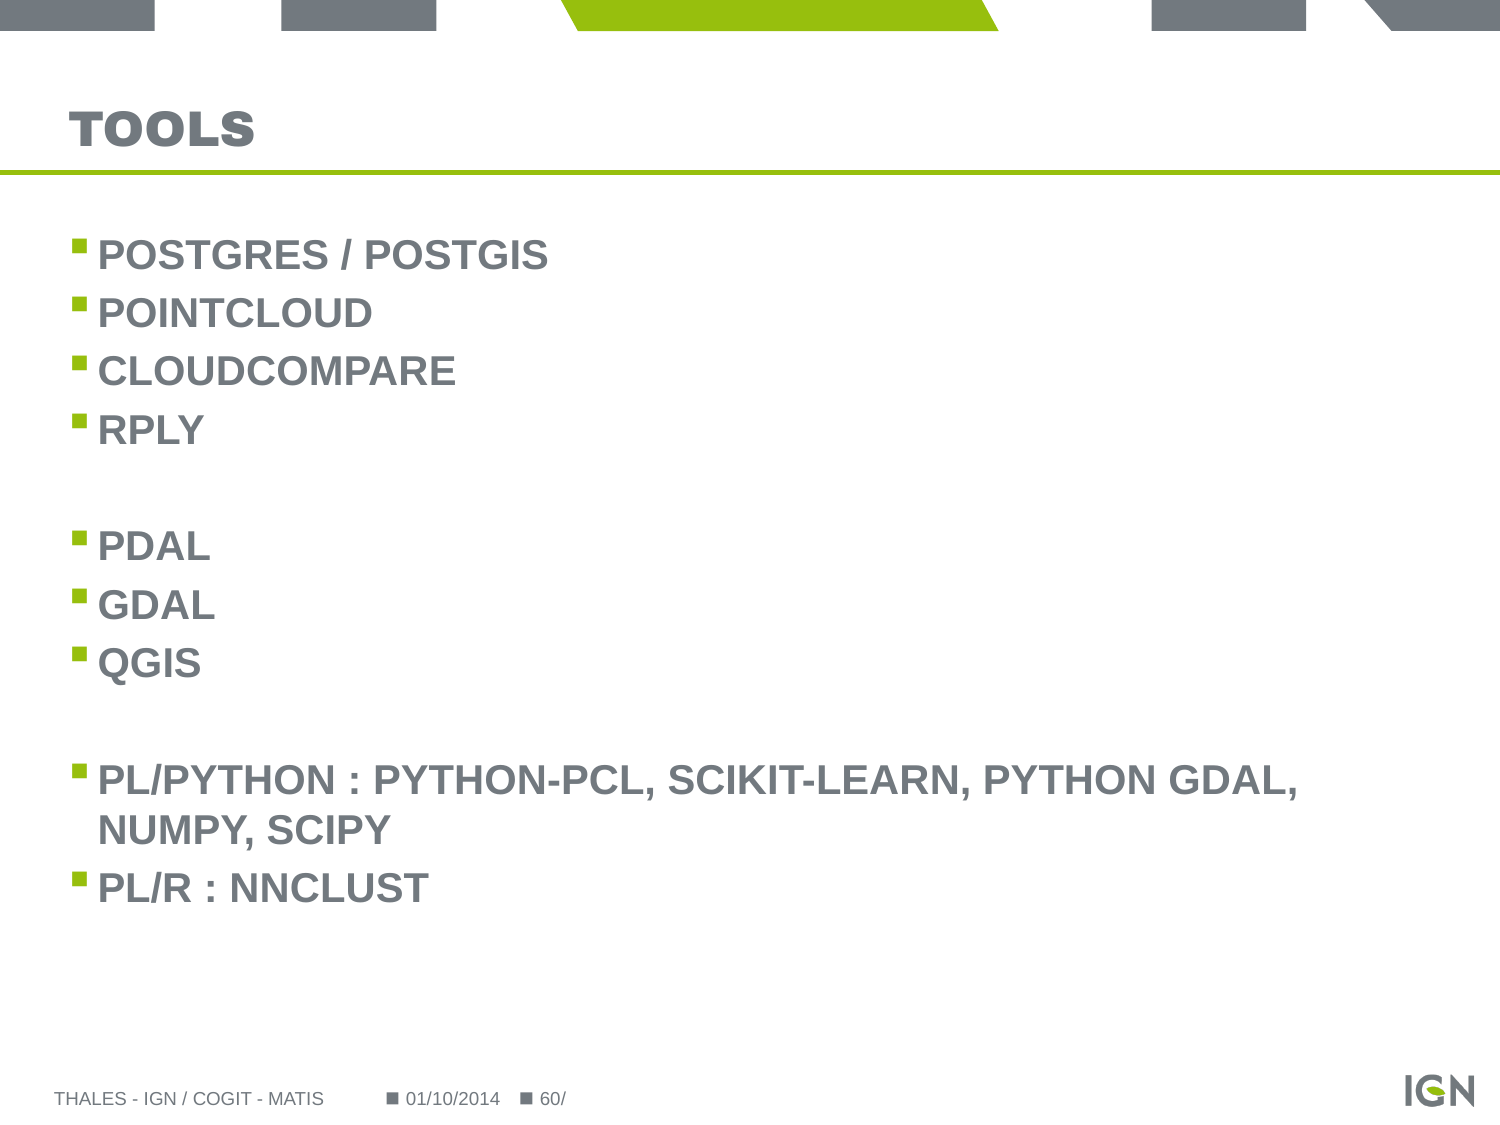

# TOOLS
Postgres / PostGIS
PointCloud
CloudCompare
RPly

PDAL
GDAL
QGIS

Pl/python : python-pcl, scikit-learn, python gdal, numpy, scipy
Pl/R : NNClust

Thales - IGN / COGIT - MATIS
01/10/2014
60/